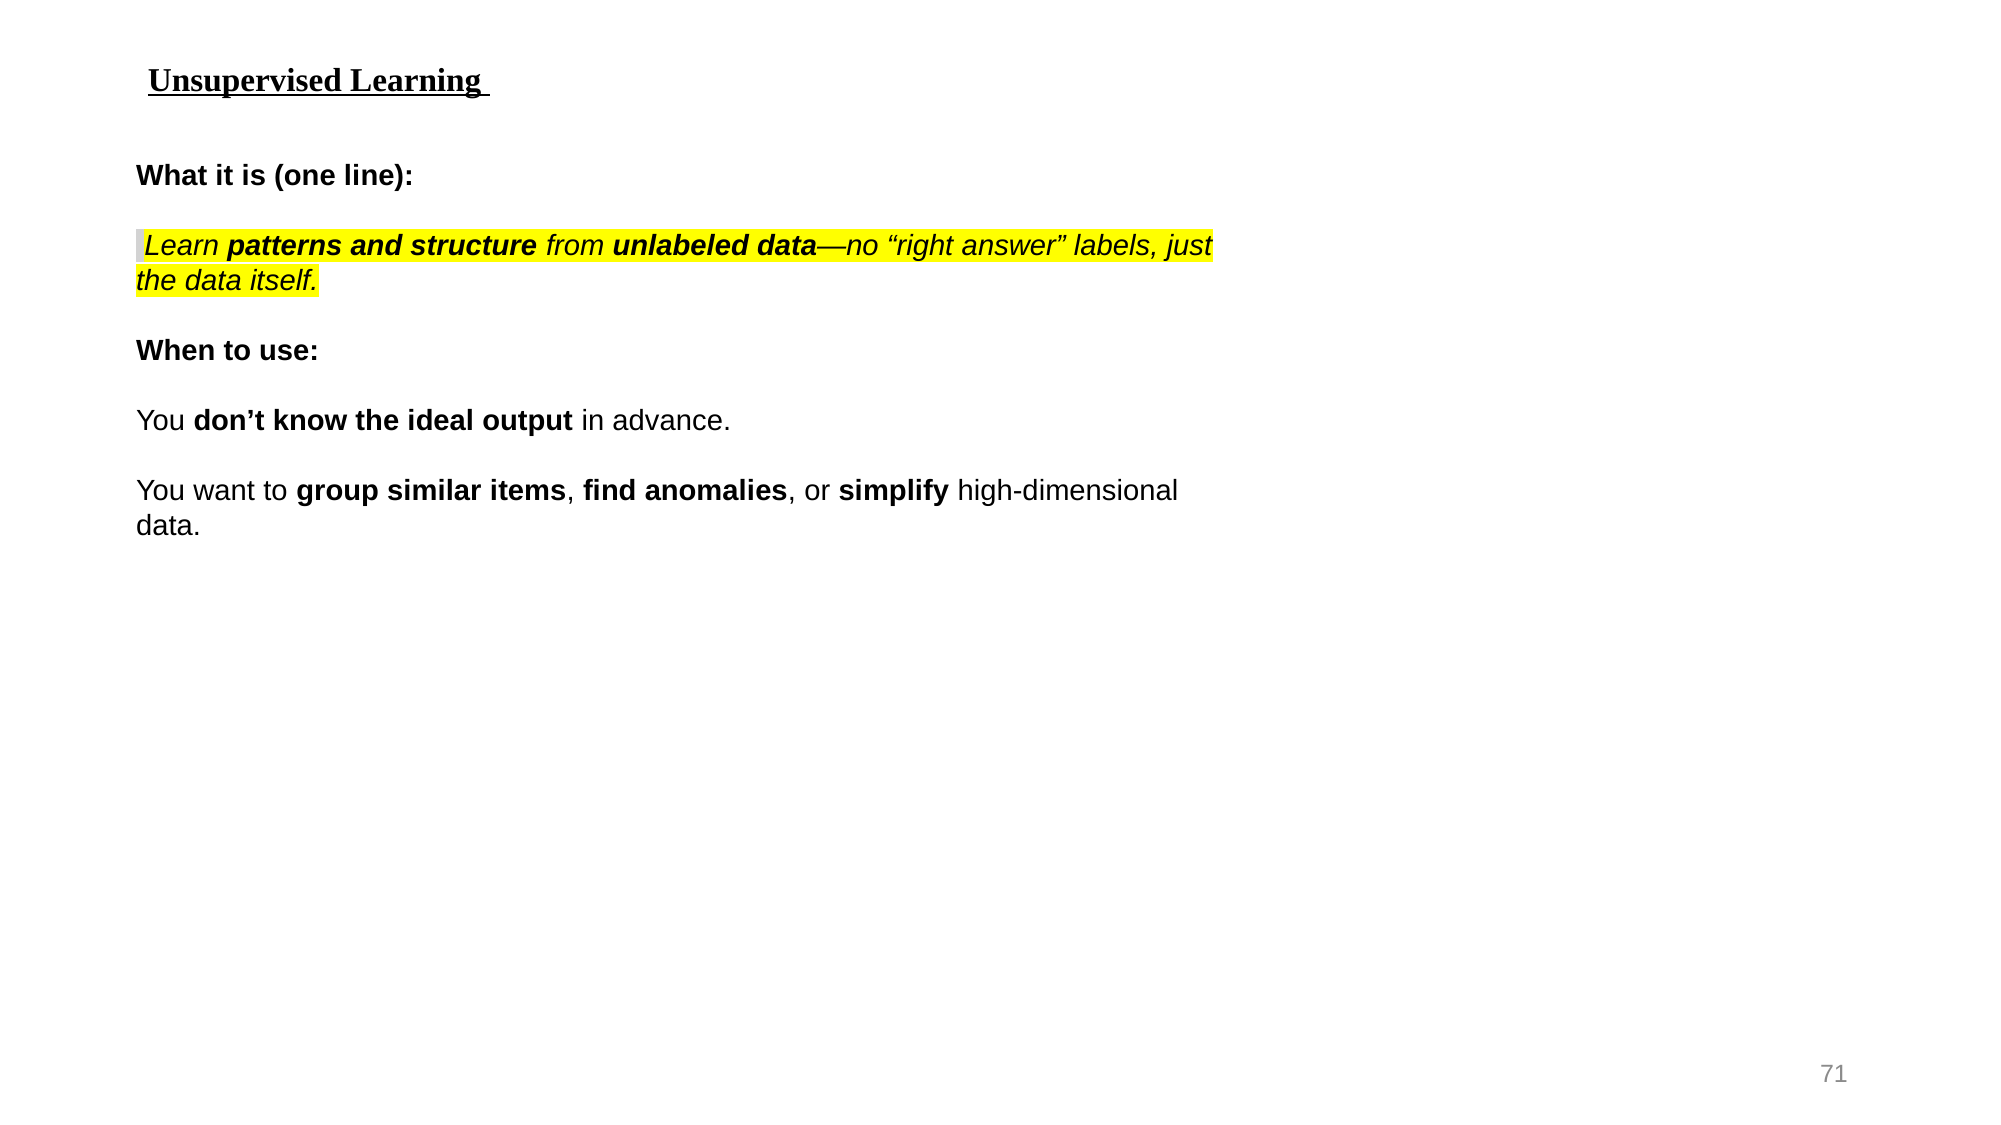

Unsupervised Learning
What it is (one line):
 Learn patterns and structure from unlabeled data—no “right answer” labels, just the data itself.

When to use:

You don’t know the ideal output in advance.

You want to group similar items, find anomalies, or simplify high-dimensional data.
71